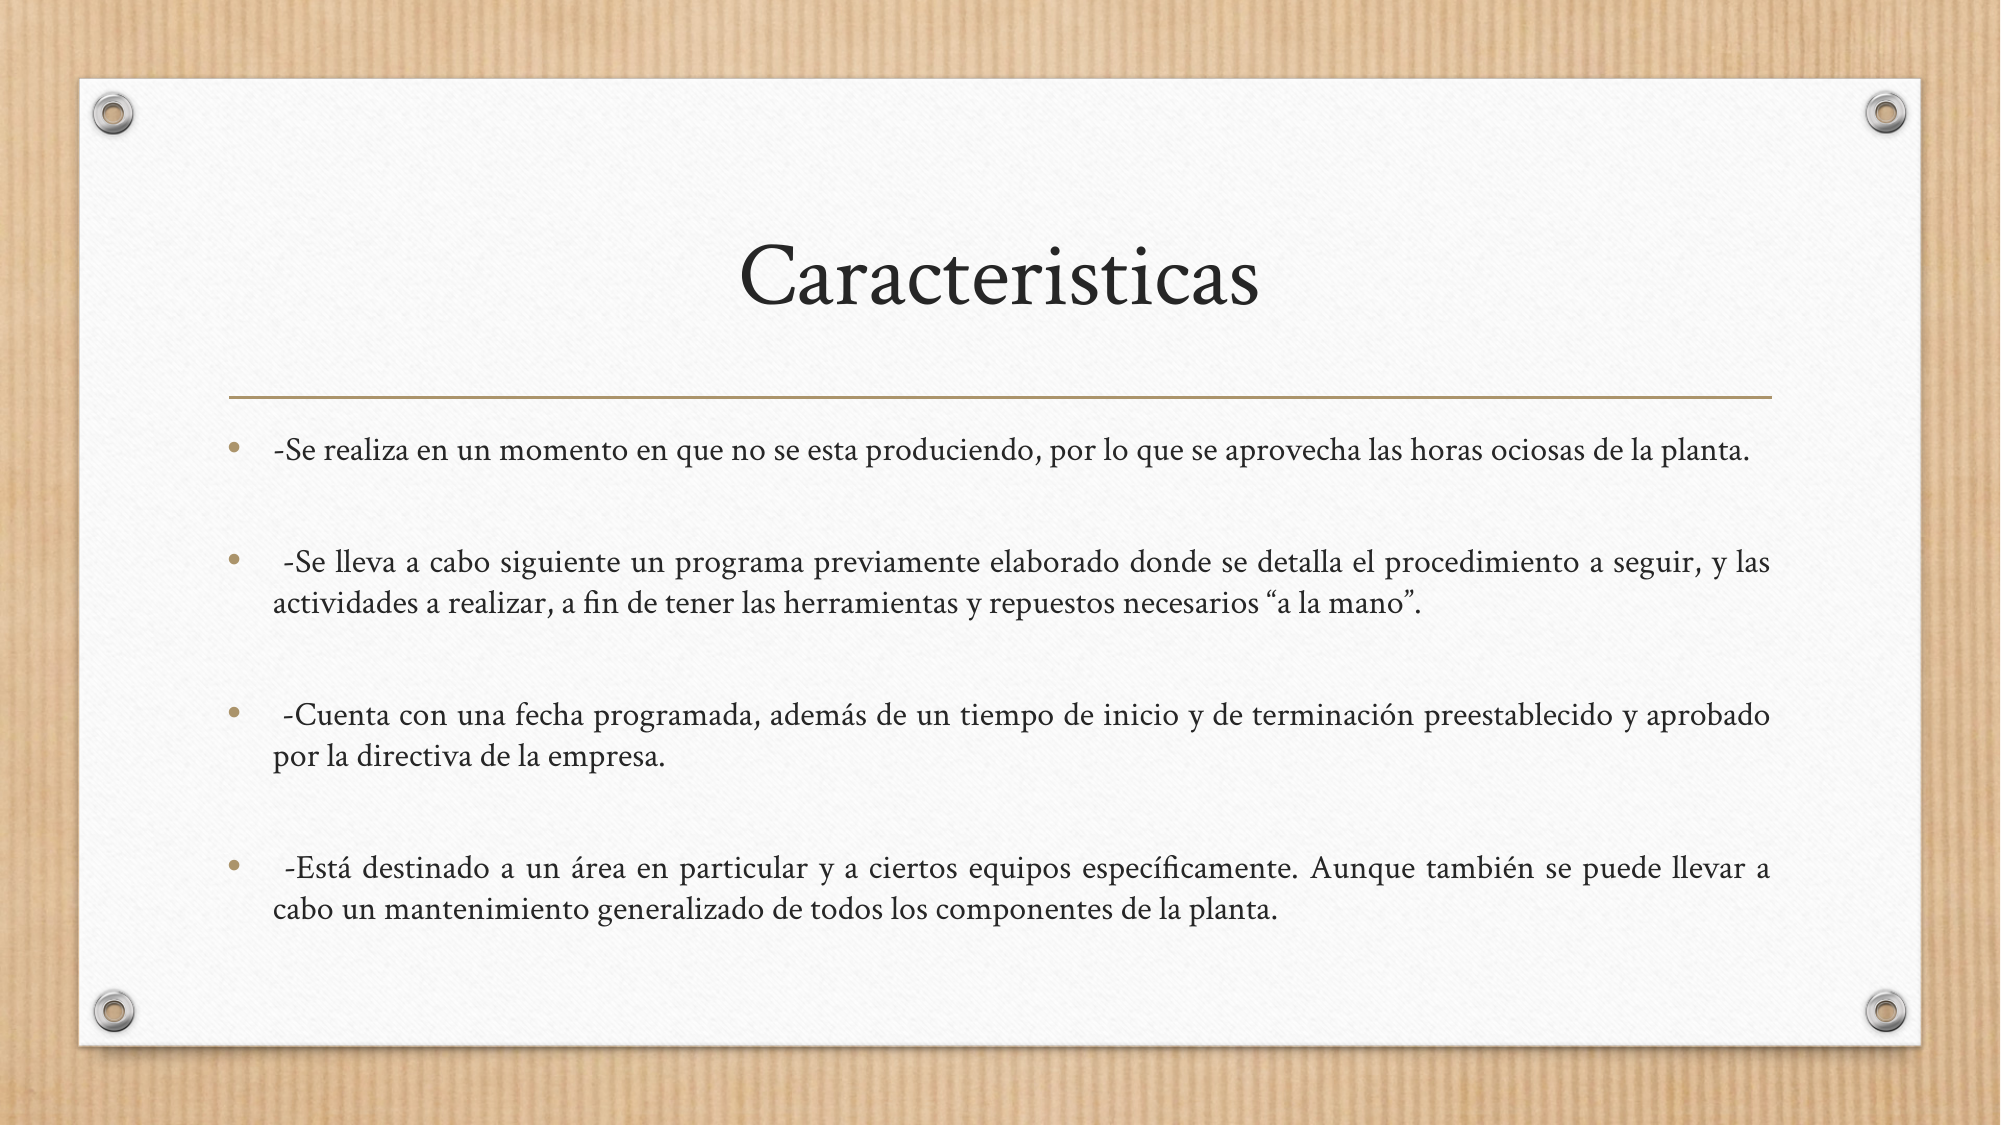

# Caracteristicas
-Se realiza en un momento en que no se esta produciendo, por lo que se aprovecha las horas ociosas de la planta.

 -Se lleva a cabo siguiente un programa previamente elaborado donde se detalla el procedimiento a seguir, y las actividades a realizar, a fin de tener las herramientas y repuestos necesarios “a la mano”.

 -Cuenta con una fecha programada, además de un tiempo de inicio y de terminación preestablecido y aprobado por la directiva de la empresa.

 -Está destinado a un área en particular y a ciertos equipos específicamente. Aunque también se puede llevar a cabo un mantenimiento generalizado de todos los componentes de la planta.